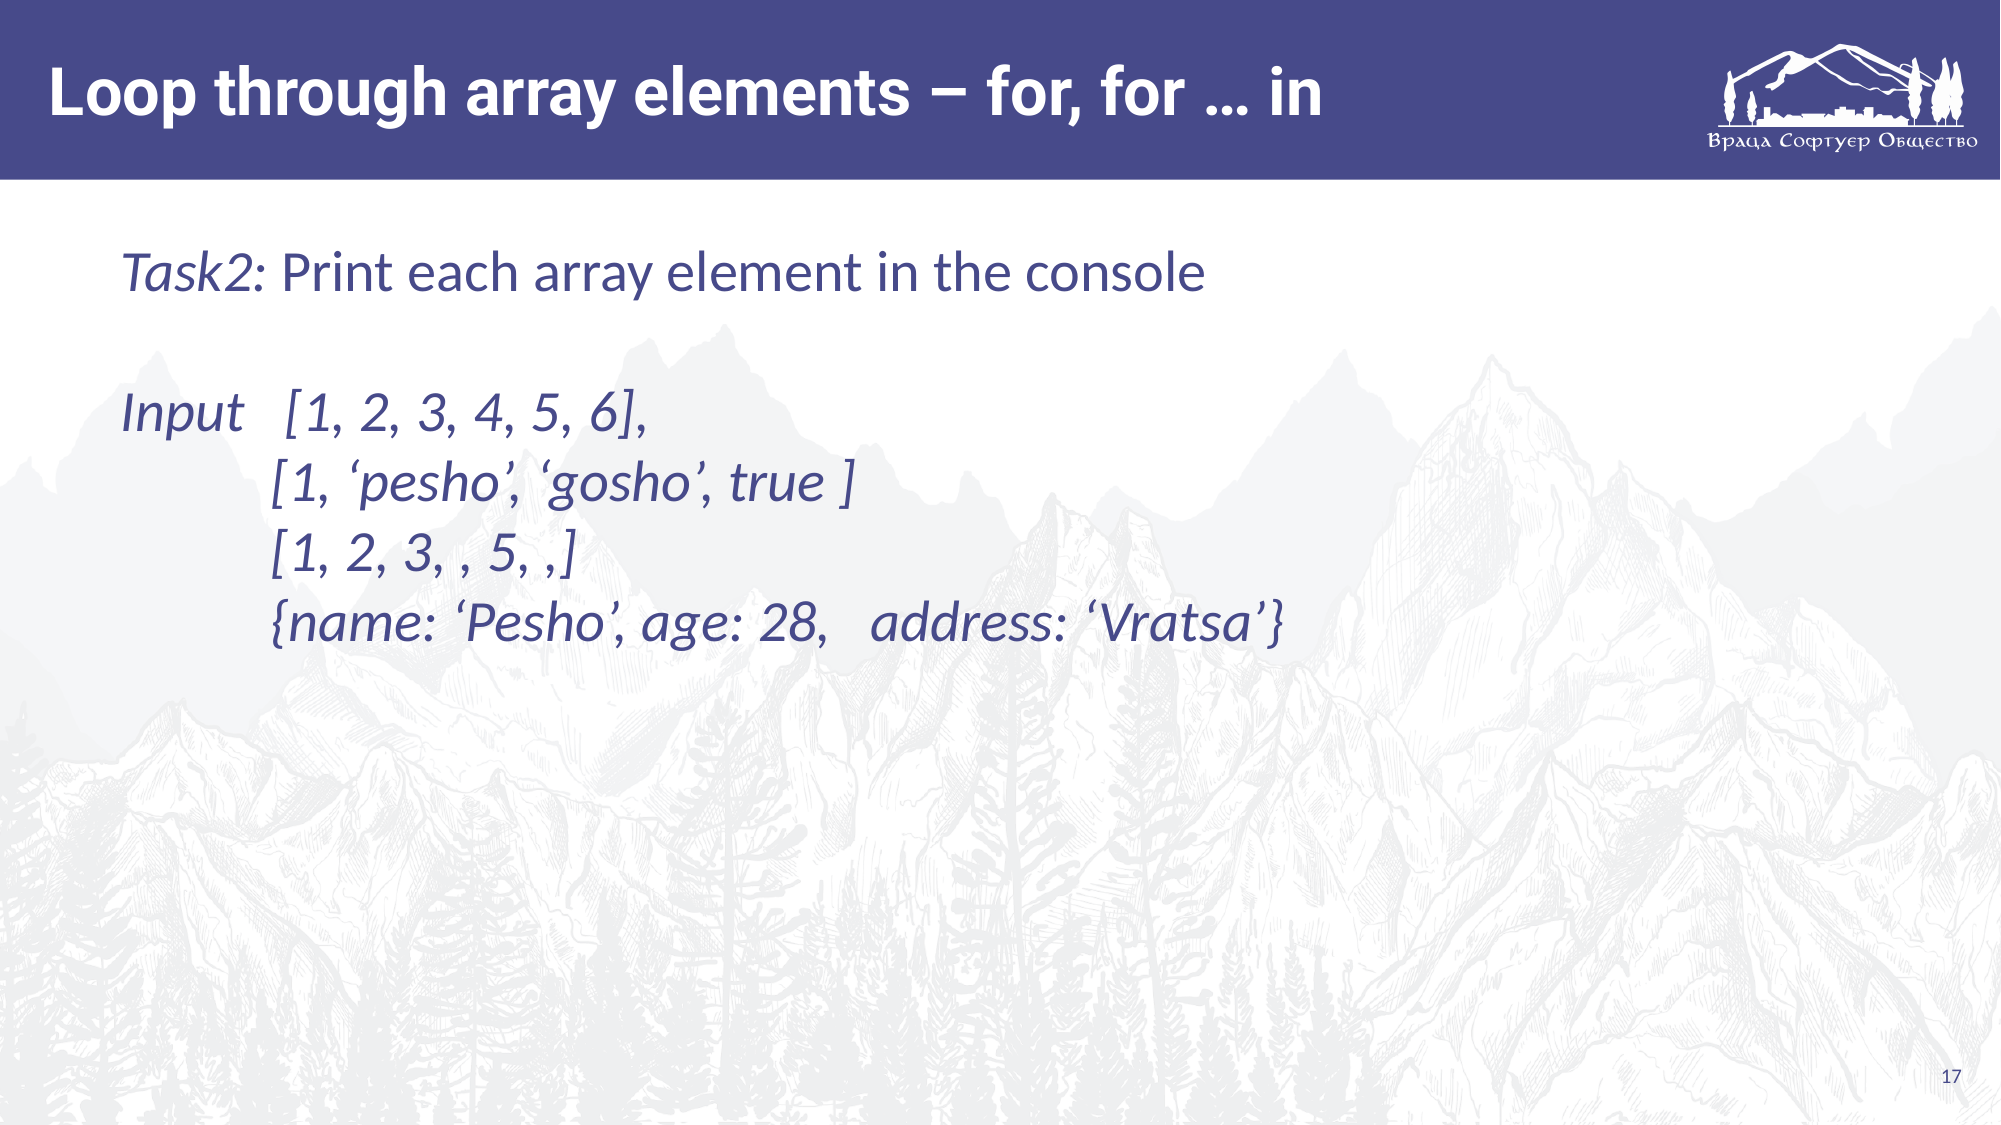

# Loop through array elements – for, for … in
Task2: Print each array element in the console

Input   [1, 2, 3, 4, 5, 6],
	[1, ‘pesho’, ‘gosho’, true ]
	[1, 2, 3, , 5, ,]
	{name: ‘Pesho’, age: 28, 	address: ‘Vratsa’}

17